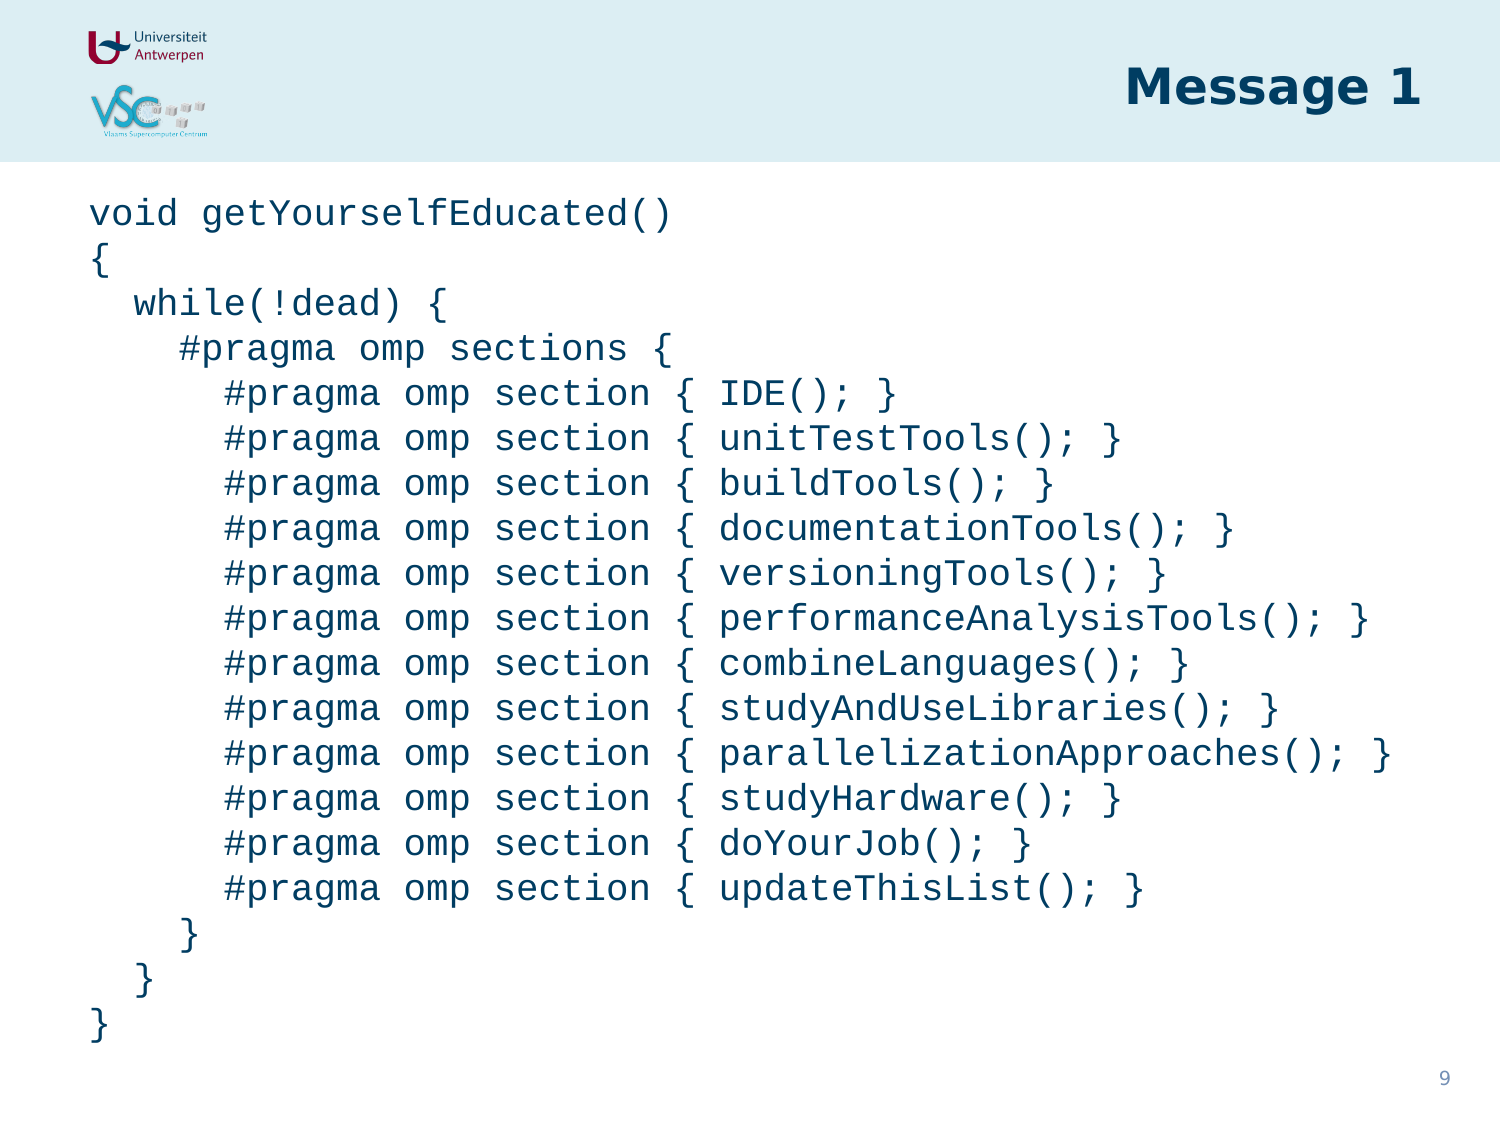

# Message 1
void getYourselfEducated()
{
  while(!dead) {
    #pragma omp sections {
      #pragma omp section { IDE(); }
      #pragma omp section { unitTestTools(); }
      #pragma omp section { buildTools(); }
      #pragma omp section { documentationTools(); }
      #pragma omp section { versioningTools(); }
      #pragma omp section { performanceAnalysisTools(); }
      #pragma omp section { combineLanguages(); }
      #pragma omp section { studyAndUseLibraries(); }
      #pragma omp section { parallelizationApproaches(); }
      #pragma omp section { studyHardware(); }
      #pragma omp section { doYourJob(); }
      #pragma omp section { updateThisList(); }
    }
  }
}